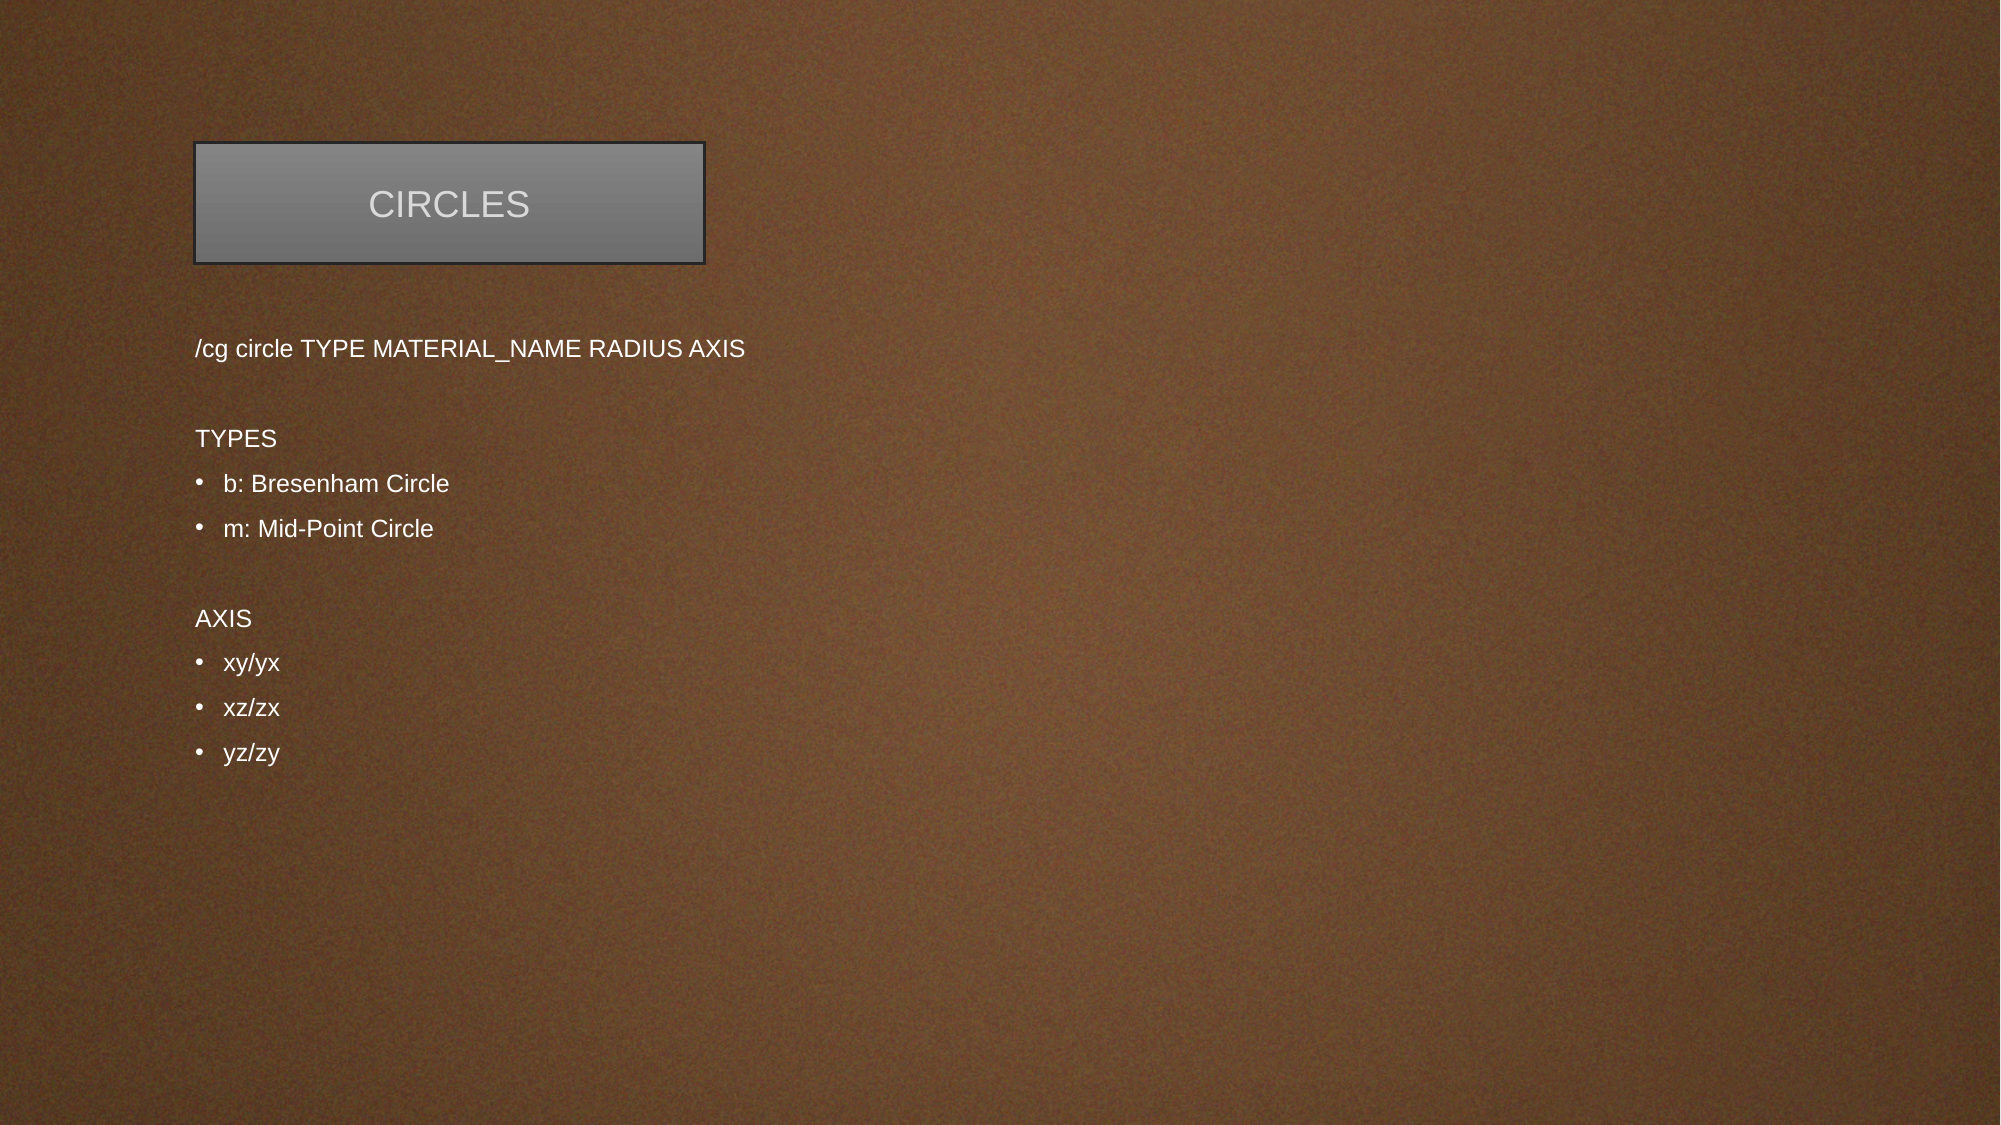

CIRCLES
/cg circle TYPE MATERIAL_NAME RADIUS AXIS

TYPES
b: Bresenham Circle
m: Mid-Point Circle

AXIS
xy/yx
xz/zx
yz/zy